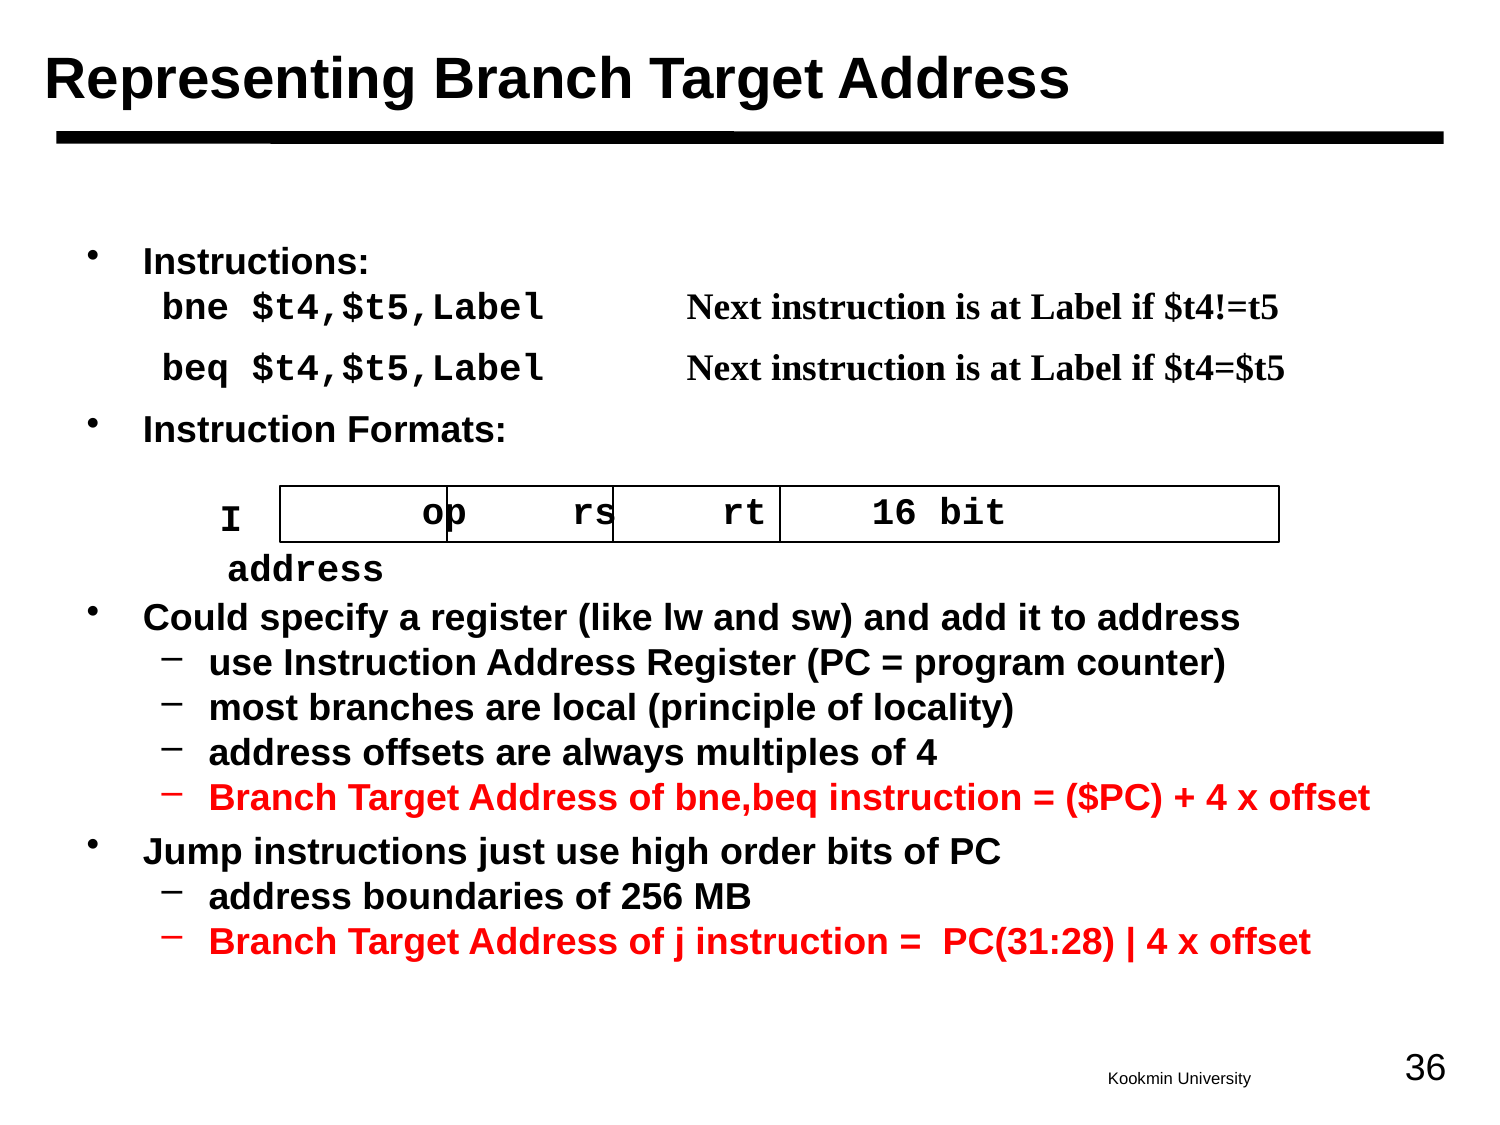

Representing Branch Target Address
Instructions:
bne $t4,$t5,Label	Next instruction is at Label if $t4!=t5
beq $t4,$t5,Label	Next instruction is at Label if $t4=$t5
Instruction Formats:
Could specify a register (like lw and sw) and add it to address
use Instruction Address Register (PC = program counter)
most branches are local (principle of locality)
address offsets are always multiples of 4
Branch Target Address of bne,beq instruction = ($PC) + 4 x offset
Jump instructions just use high order bits of PC
address boundaries of 256 MB
Branch Target Address of j instruction =  PC(31:28) | 4 x offset
	  op	  rs	  rt	  16 bit address

I
36